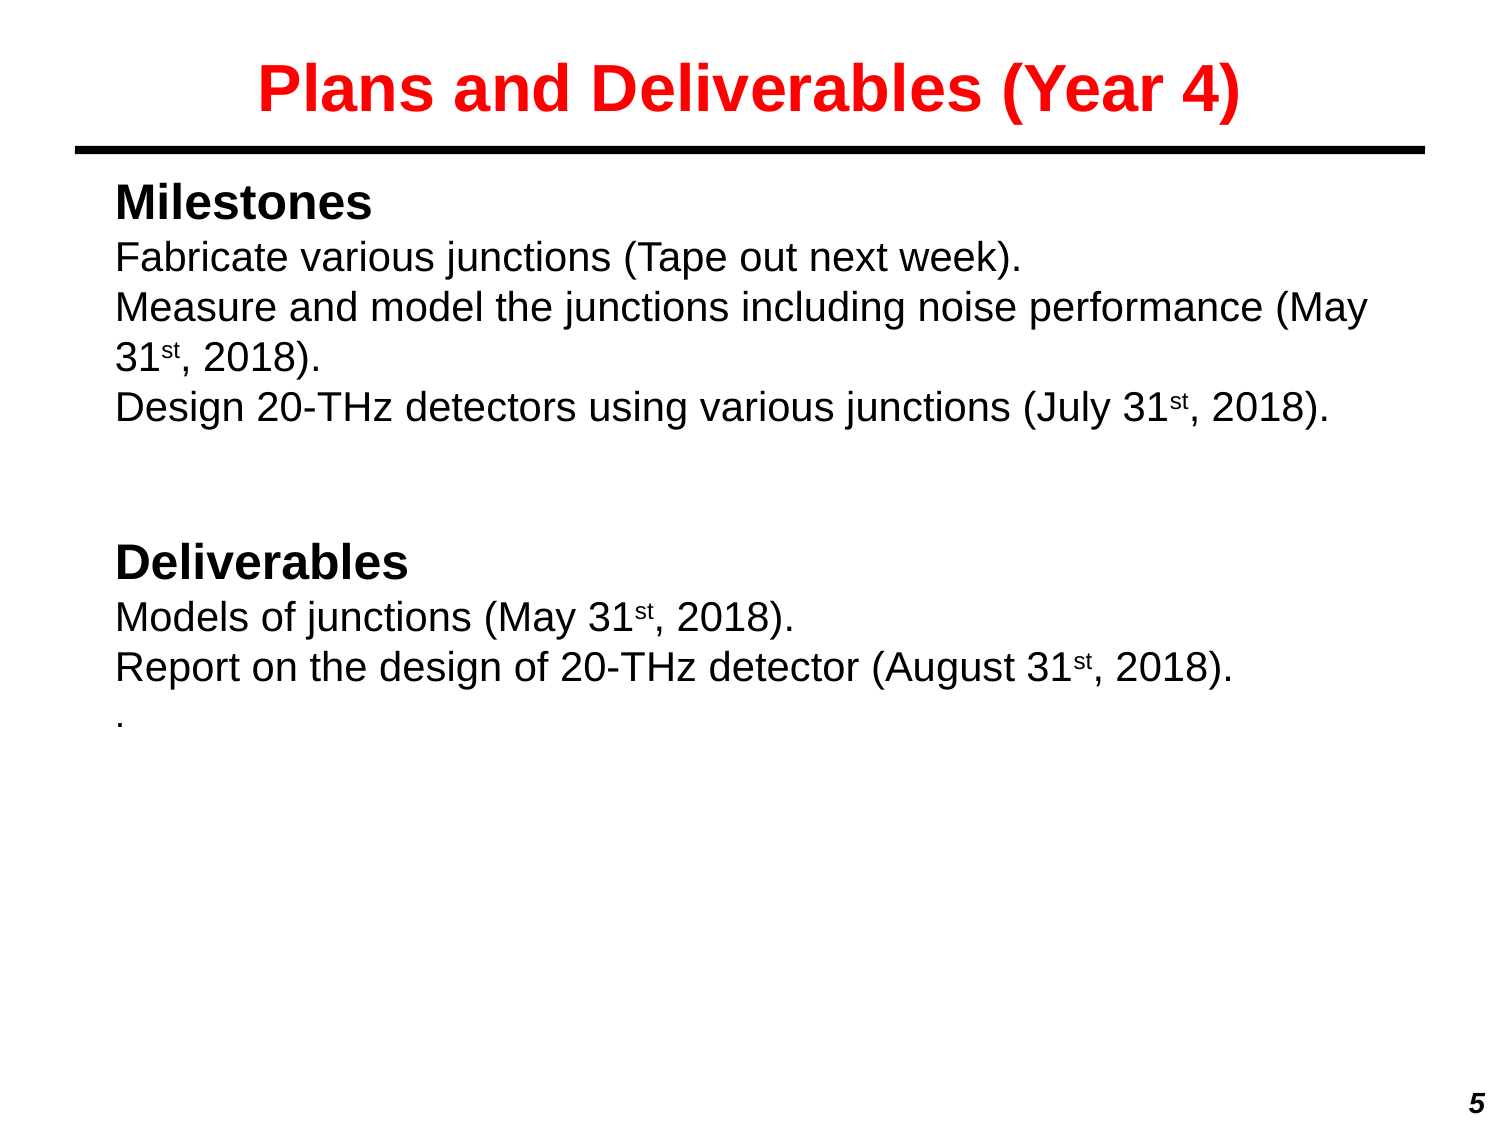

Plans and Deliverables (Year 4)
Milestones
Fabricate various junctions (Tape out next week).
Measure and model the junctions including noise performance (May 31st, 2018).
Design 20-THz detectors using various junctions (July 31st, 2018).

Deliverables
Models of junctions (May 31st, 2018).
Report on the design of 20-THz detector (August 31st, 2018).
.